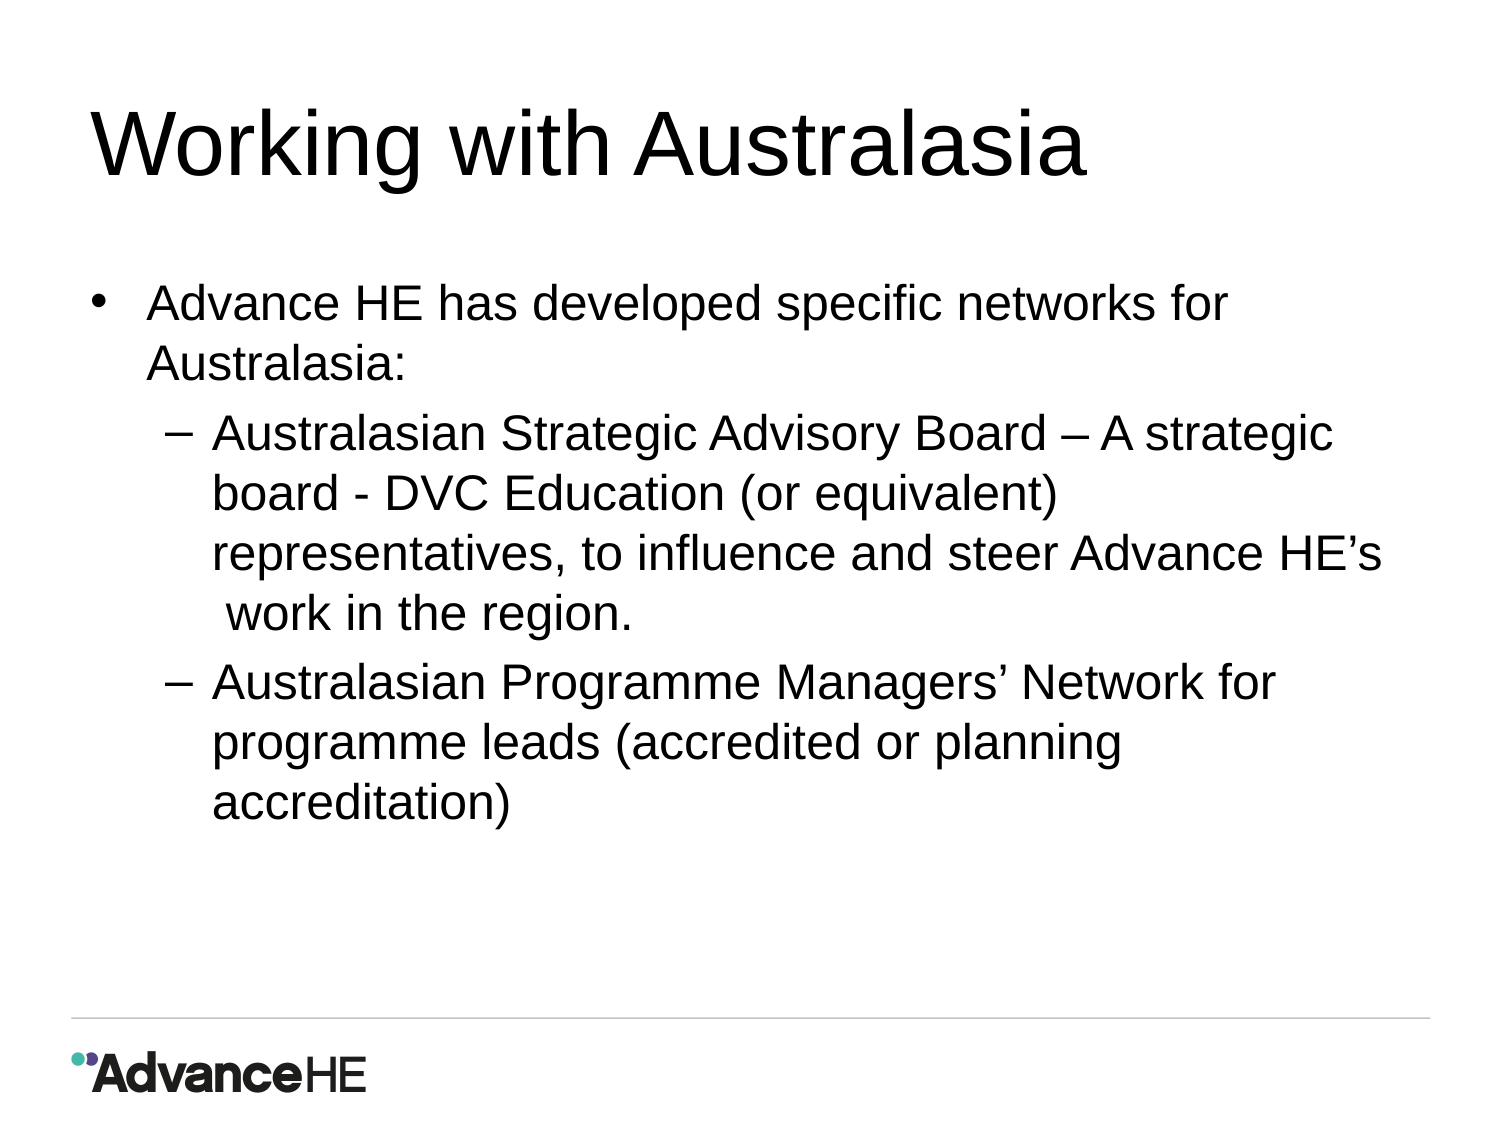

# Working with Australasia
Advance HE has developed specific networks for Australasia:
Australasian Strategic Advisory Board – A strategic board - DVC Education (or equivalent) representatives, to influence and steer Advance HE’s  work in the region.
Australasian Programme Managers’ Network for programme leads (accredited or planning accreditation)